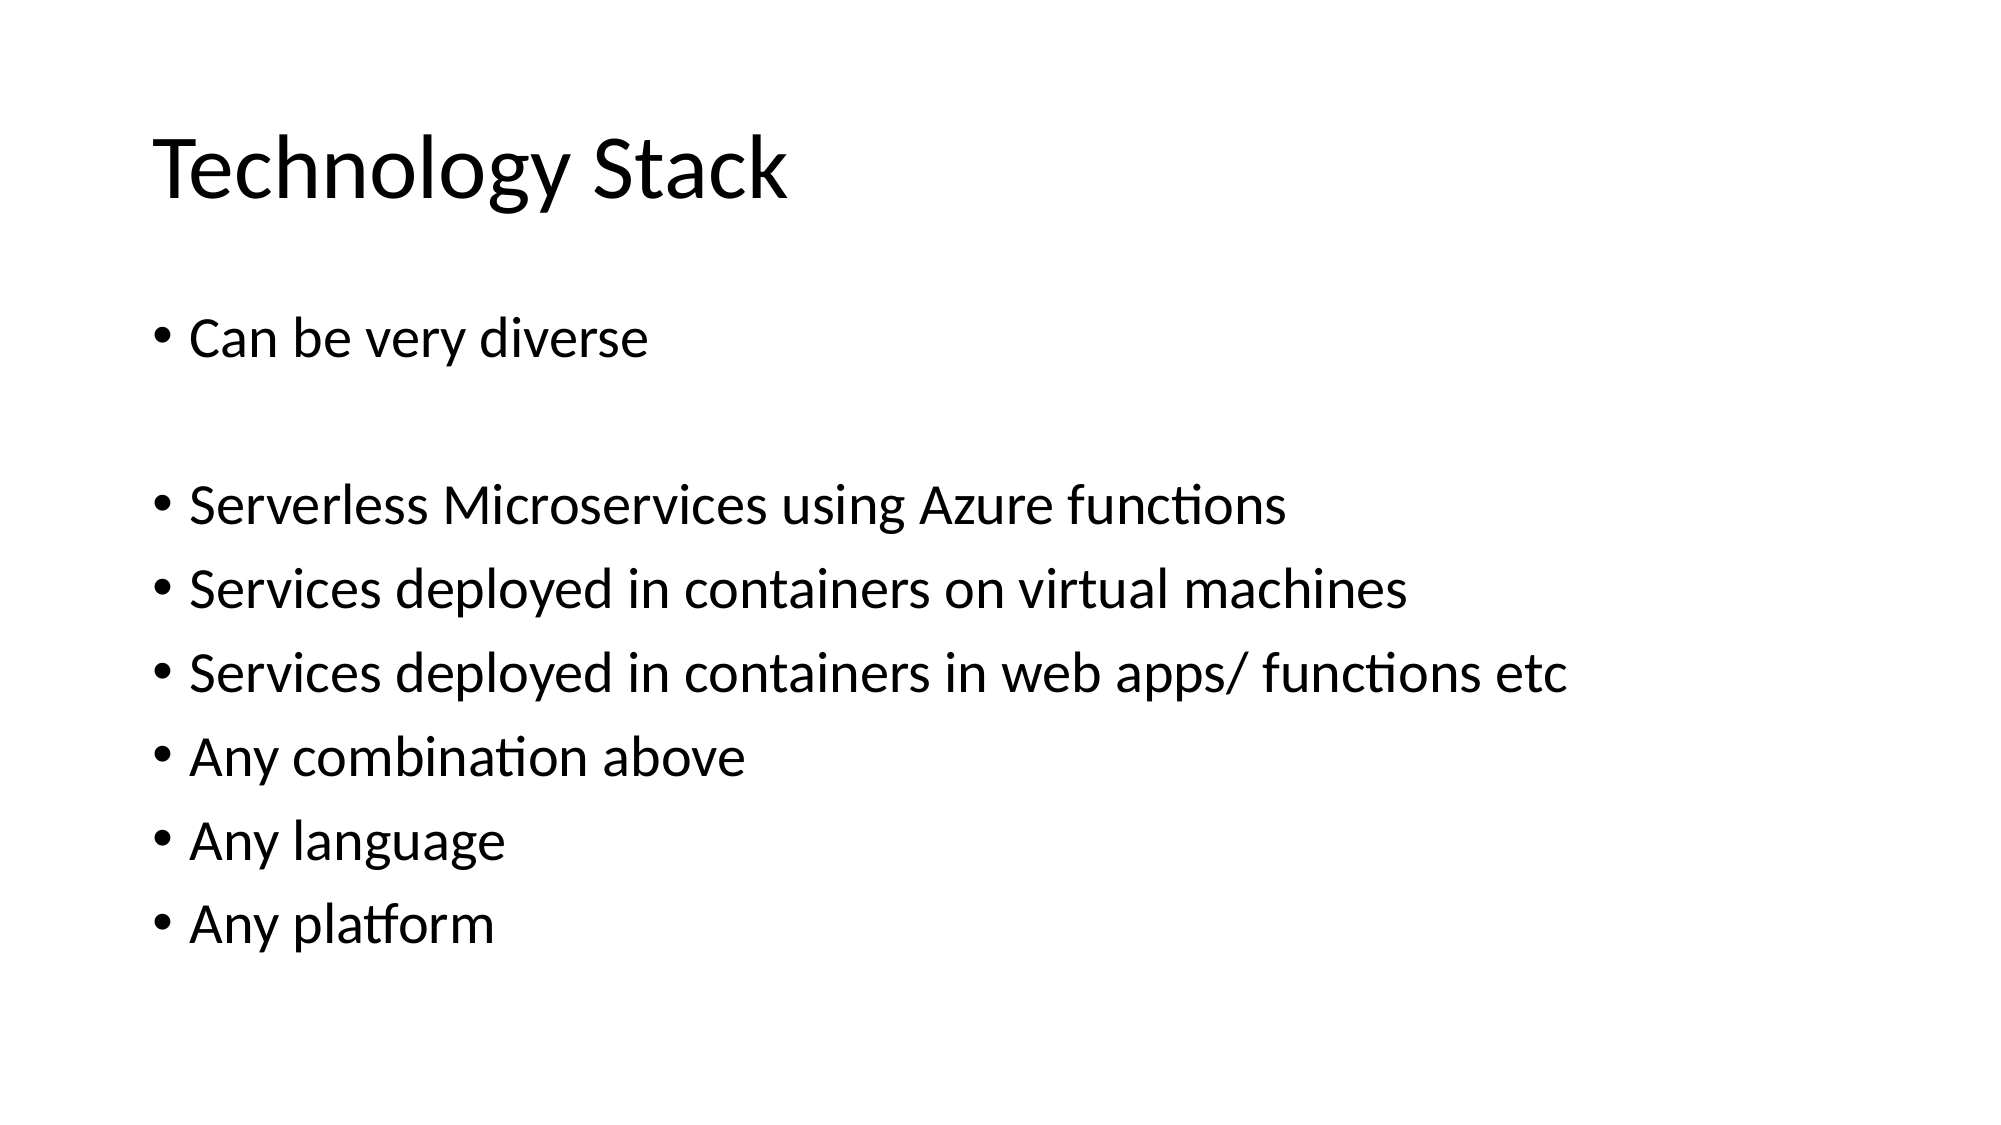

# Technology Stack
Can be very diverse

Serverless Microservices using Azure functions
Services deployed in containers on virtual machines
Services deployed in containers in web apps/ functions etc
Any combination above
Any language
Any platform